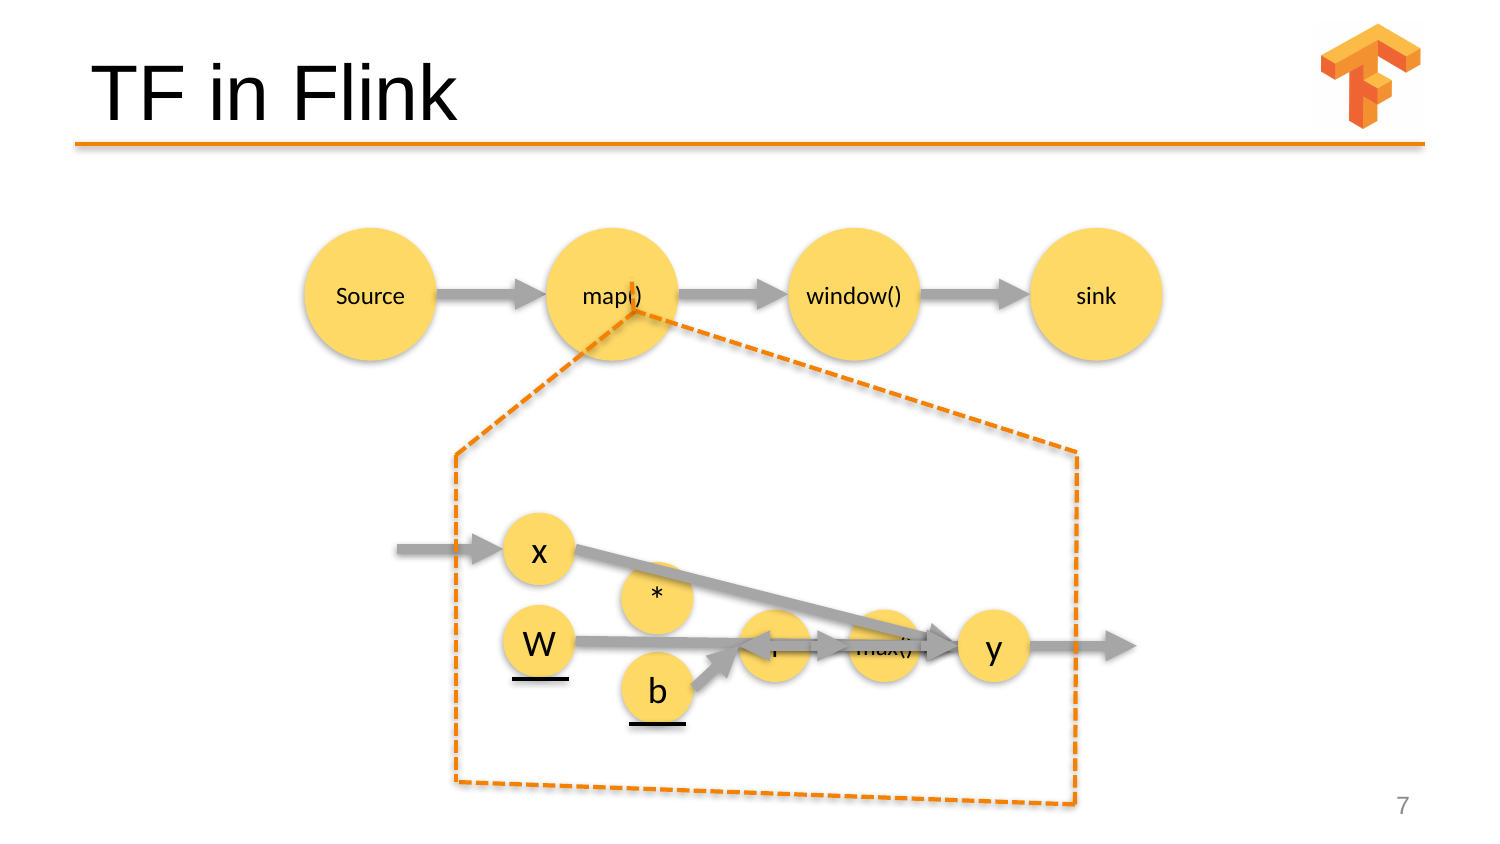

# TF in Flink
Source
map()
window()
sink
x
*
W
+
max()
y
b

7